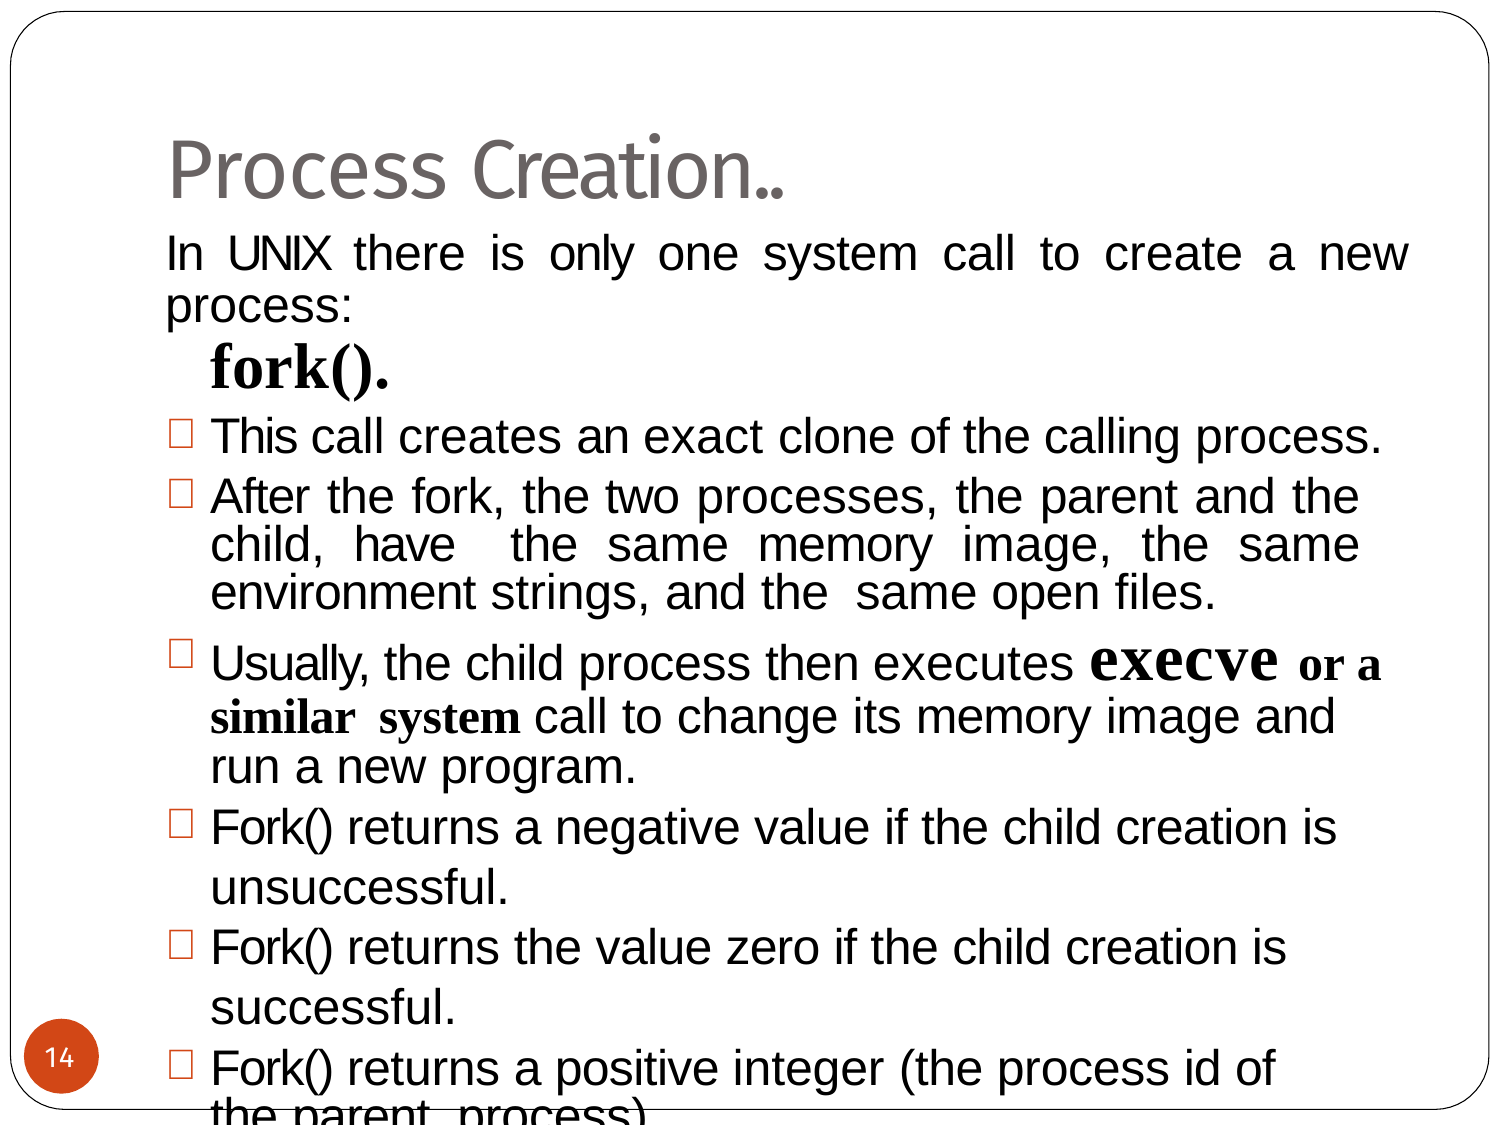

# Process Creation..
In UNIX there is only one system call to create a new process:
fork().
This call creates an exact clone of the calling process.
After the fork, the two processes, the parent and the child, have  the same memory image, the same environment strings, and the  same open files.
Usually, the child process then executes execve or a similar  system call to change its memory image and run a new program.
Fork() returns a negative value if the child creation is unsuccessful.
Fork() returns the value zero if the child creation is successful.
Fork() returns a positive integer (the process id of the parent  process).

14